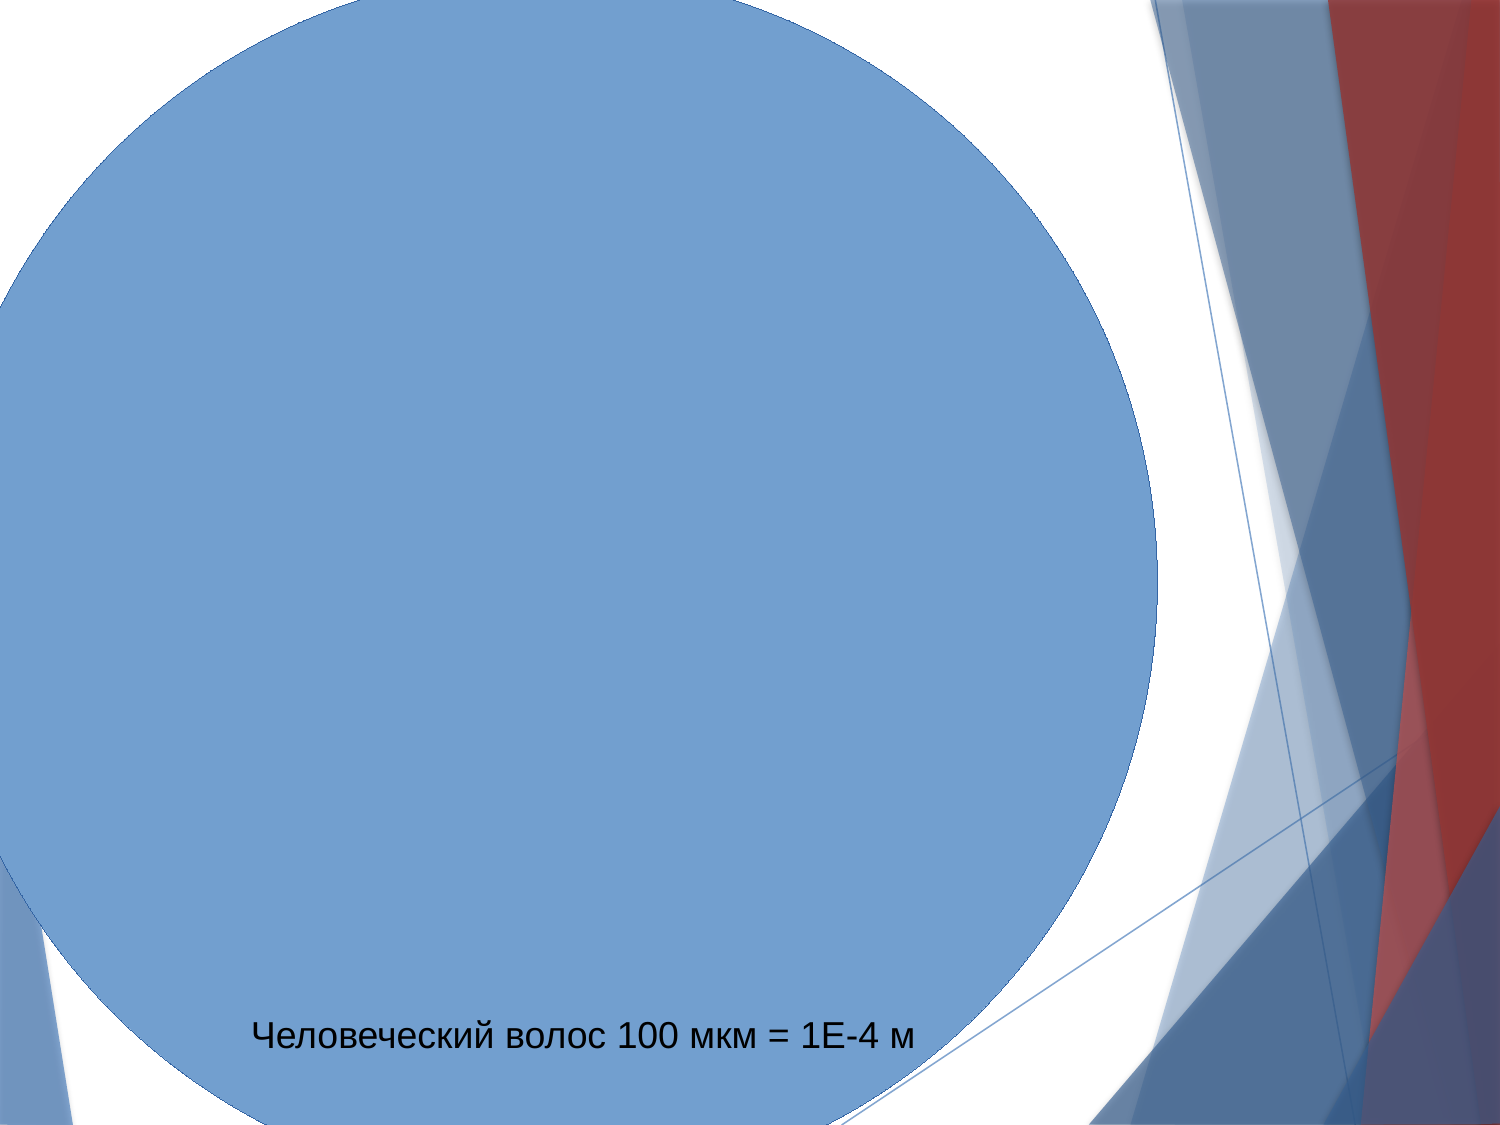

Человеческий волос 100 мкм = 1E-4 м